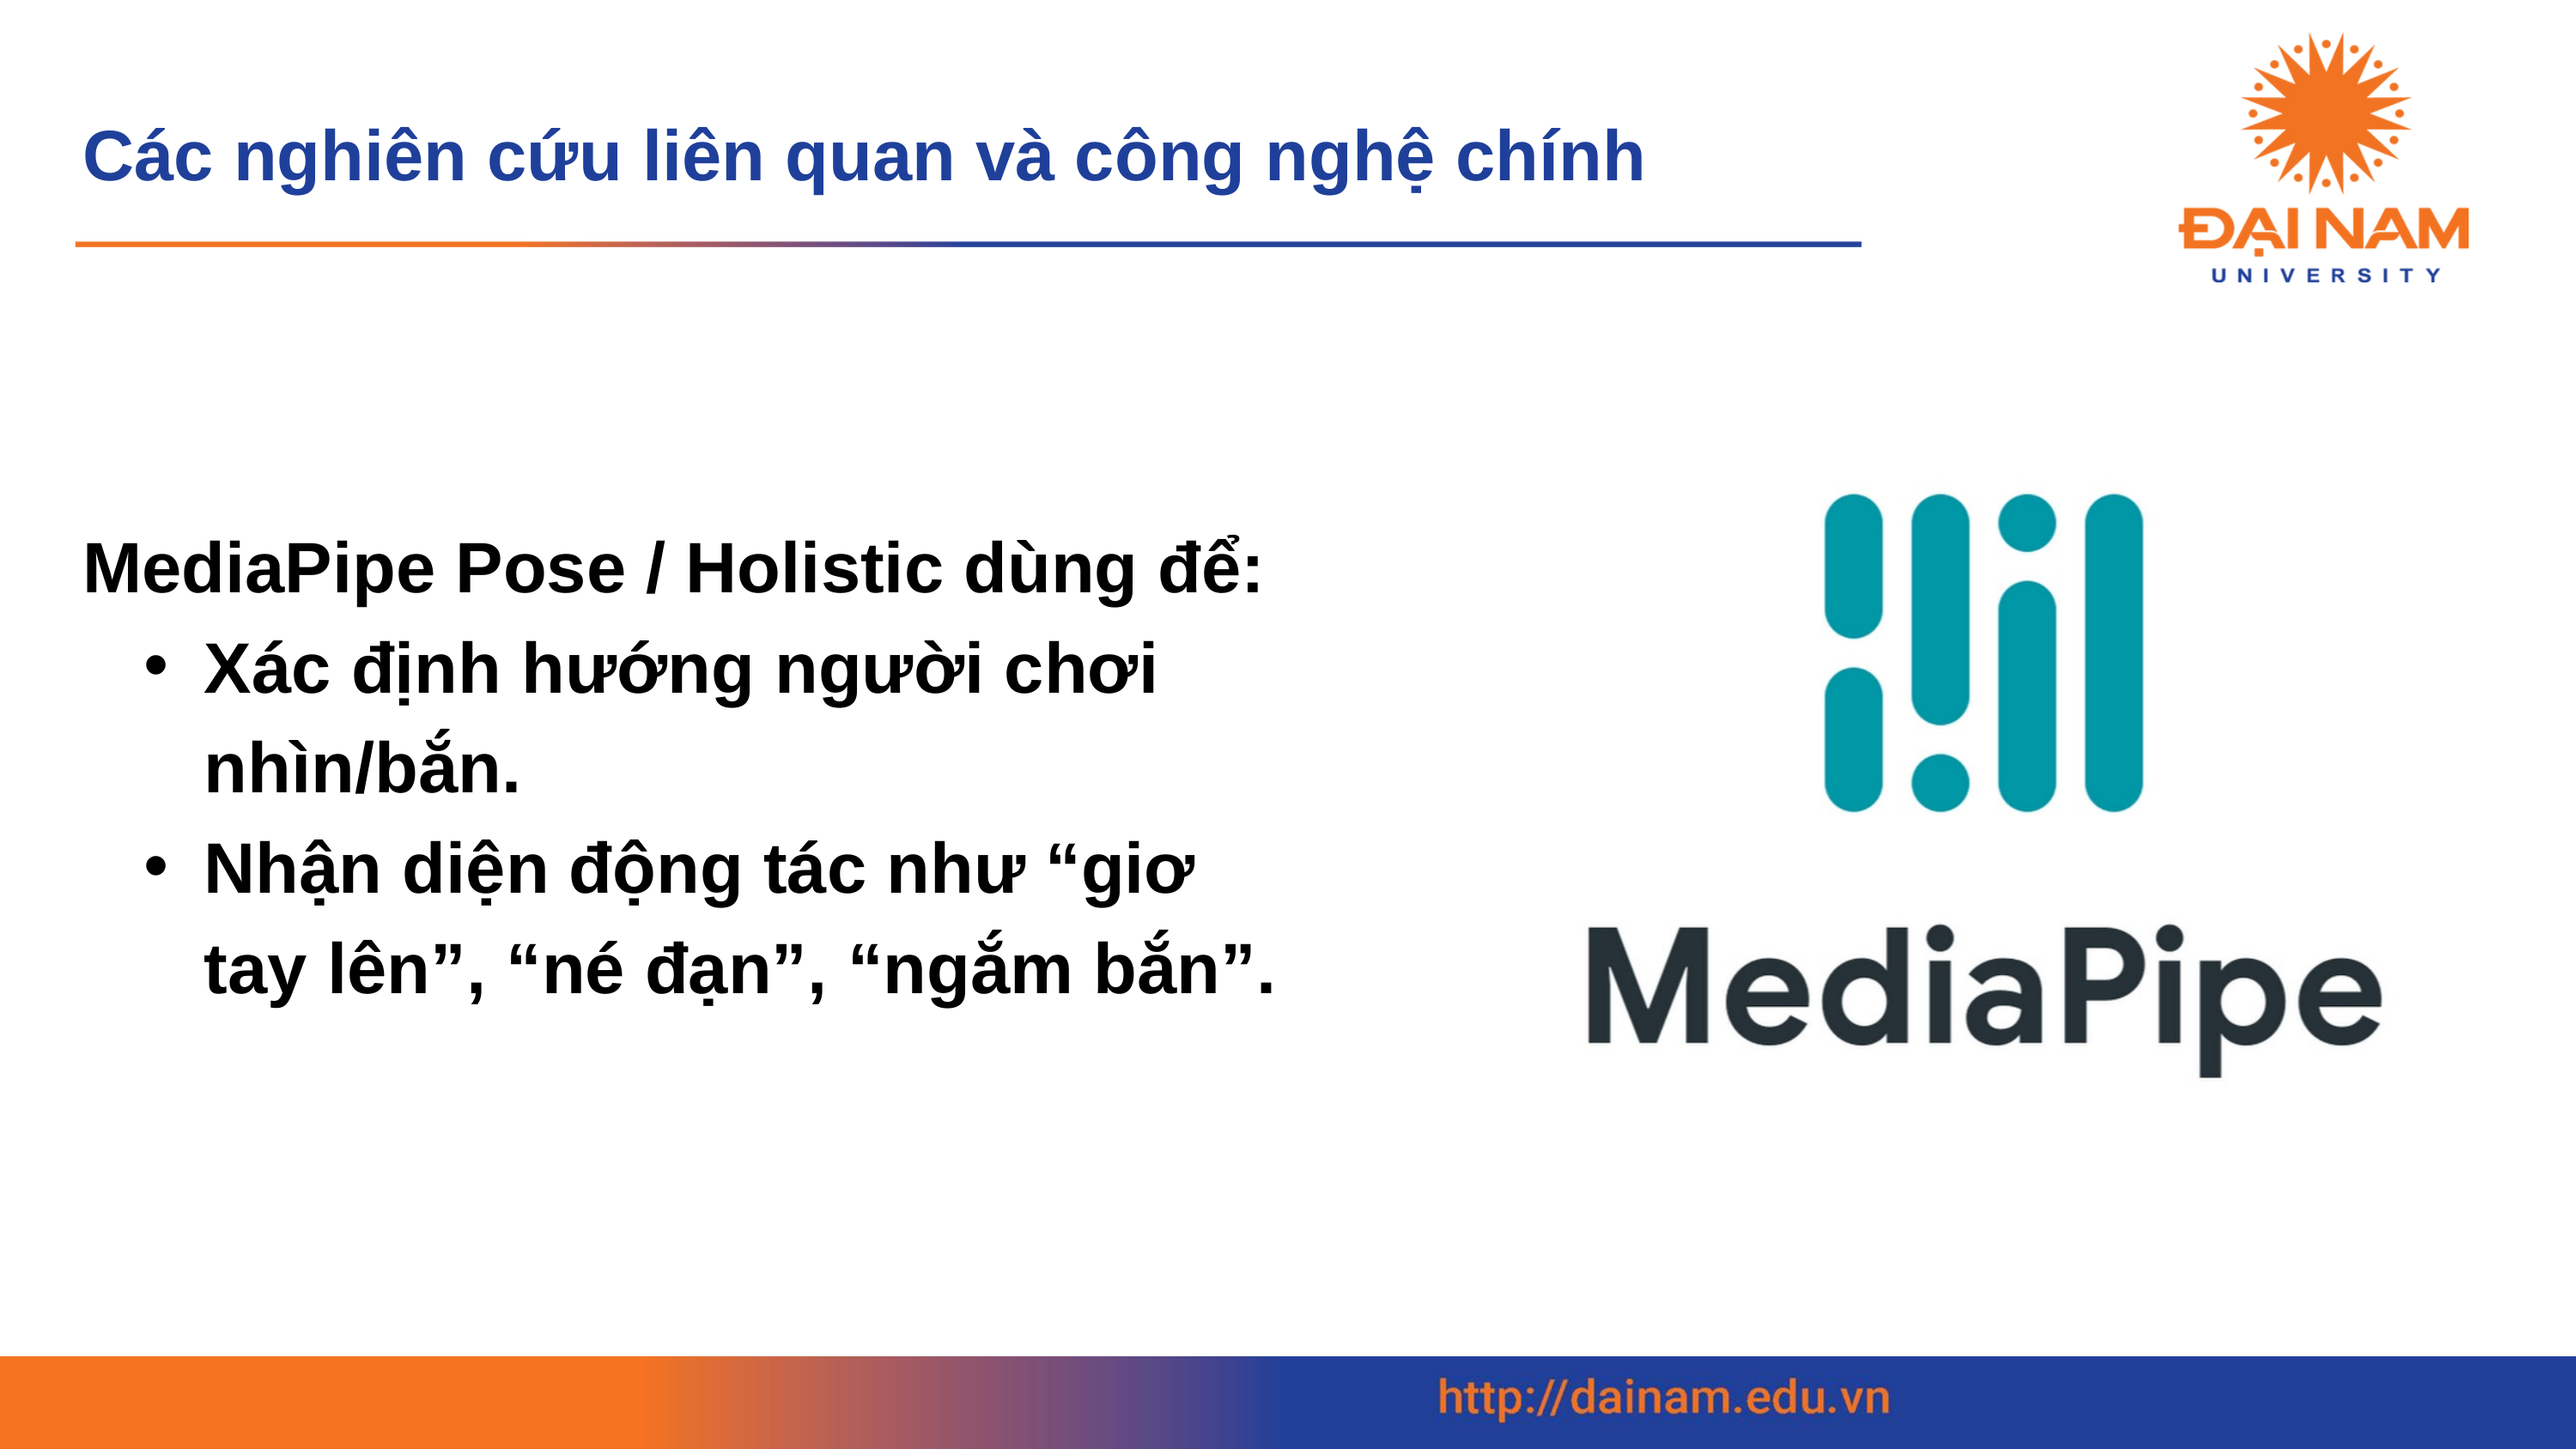

Các nghiên cứu liên quan và công nghệ chính

MediaPipe Pose / Holistic dùng để:
Xác định hướng người chơi nhìn/bắn.
Nhận diện động tác như “giơ tay lên”, “né đạn”, “ngắm bắn”.